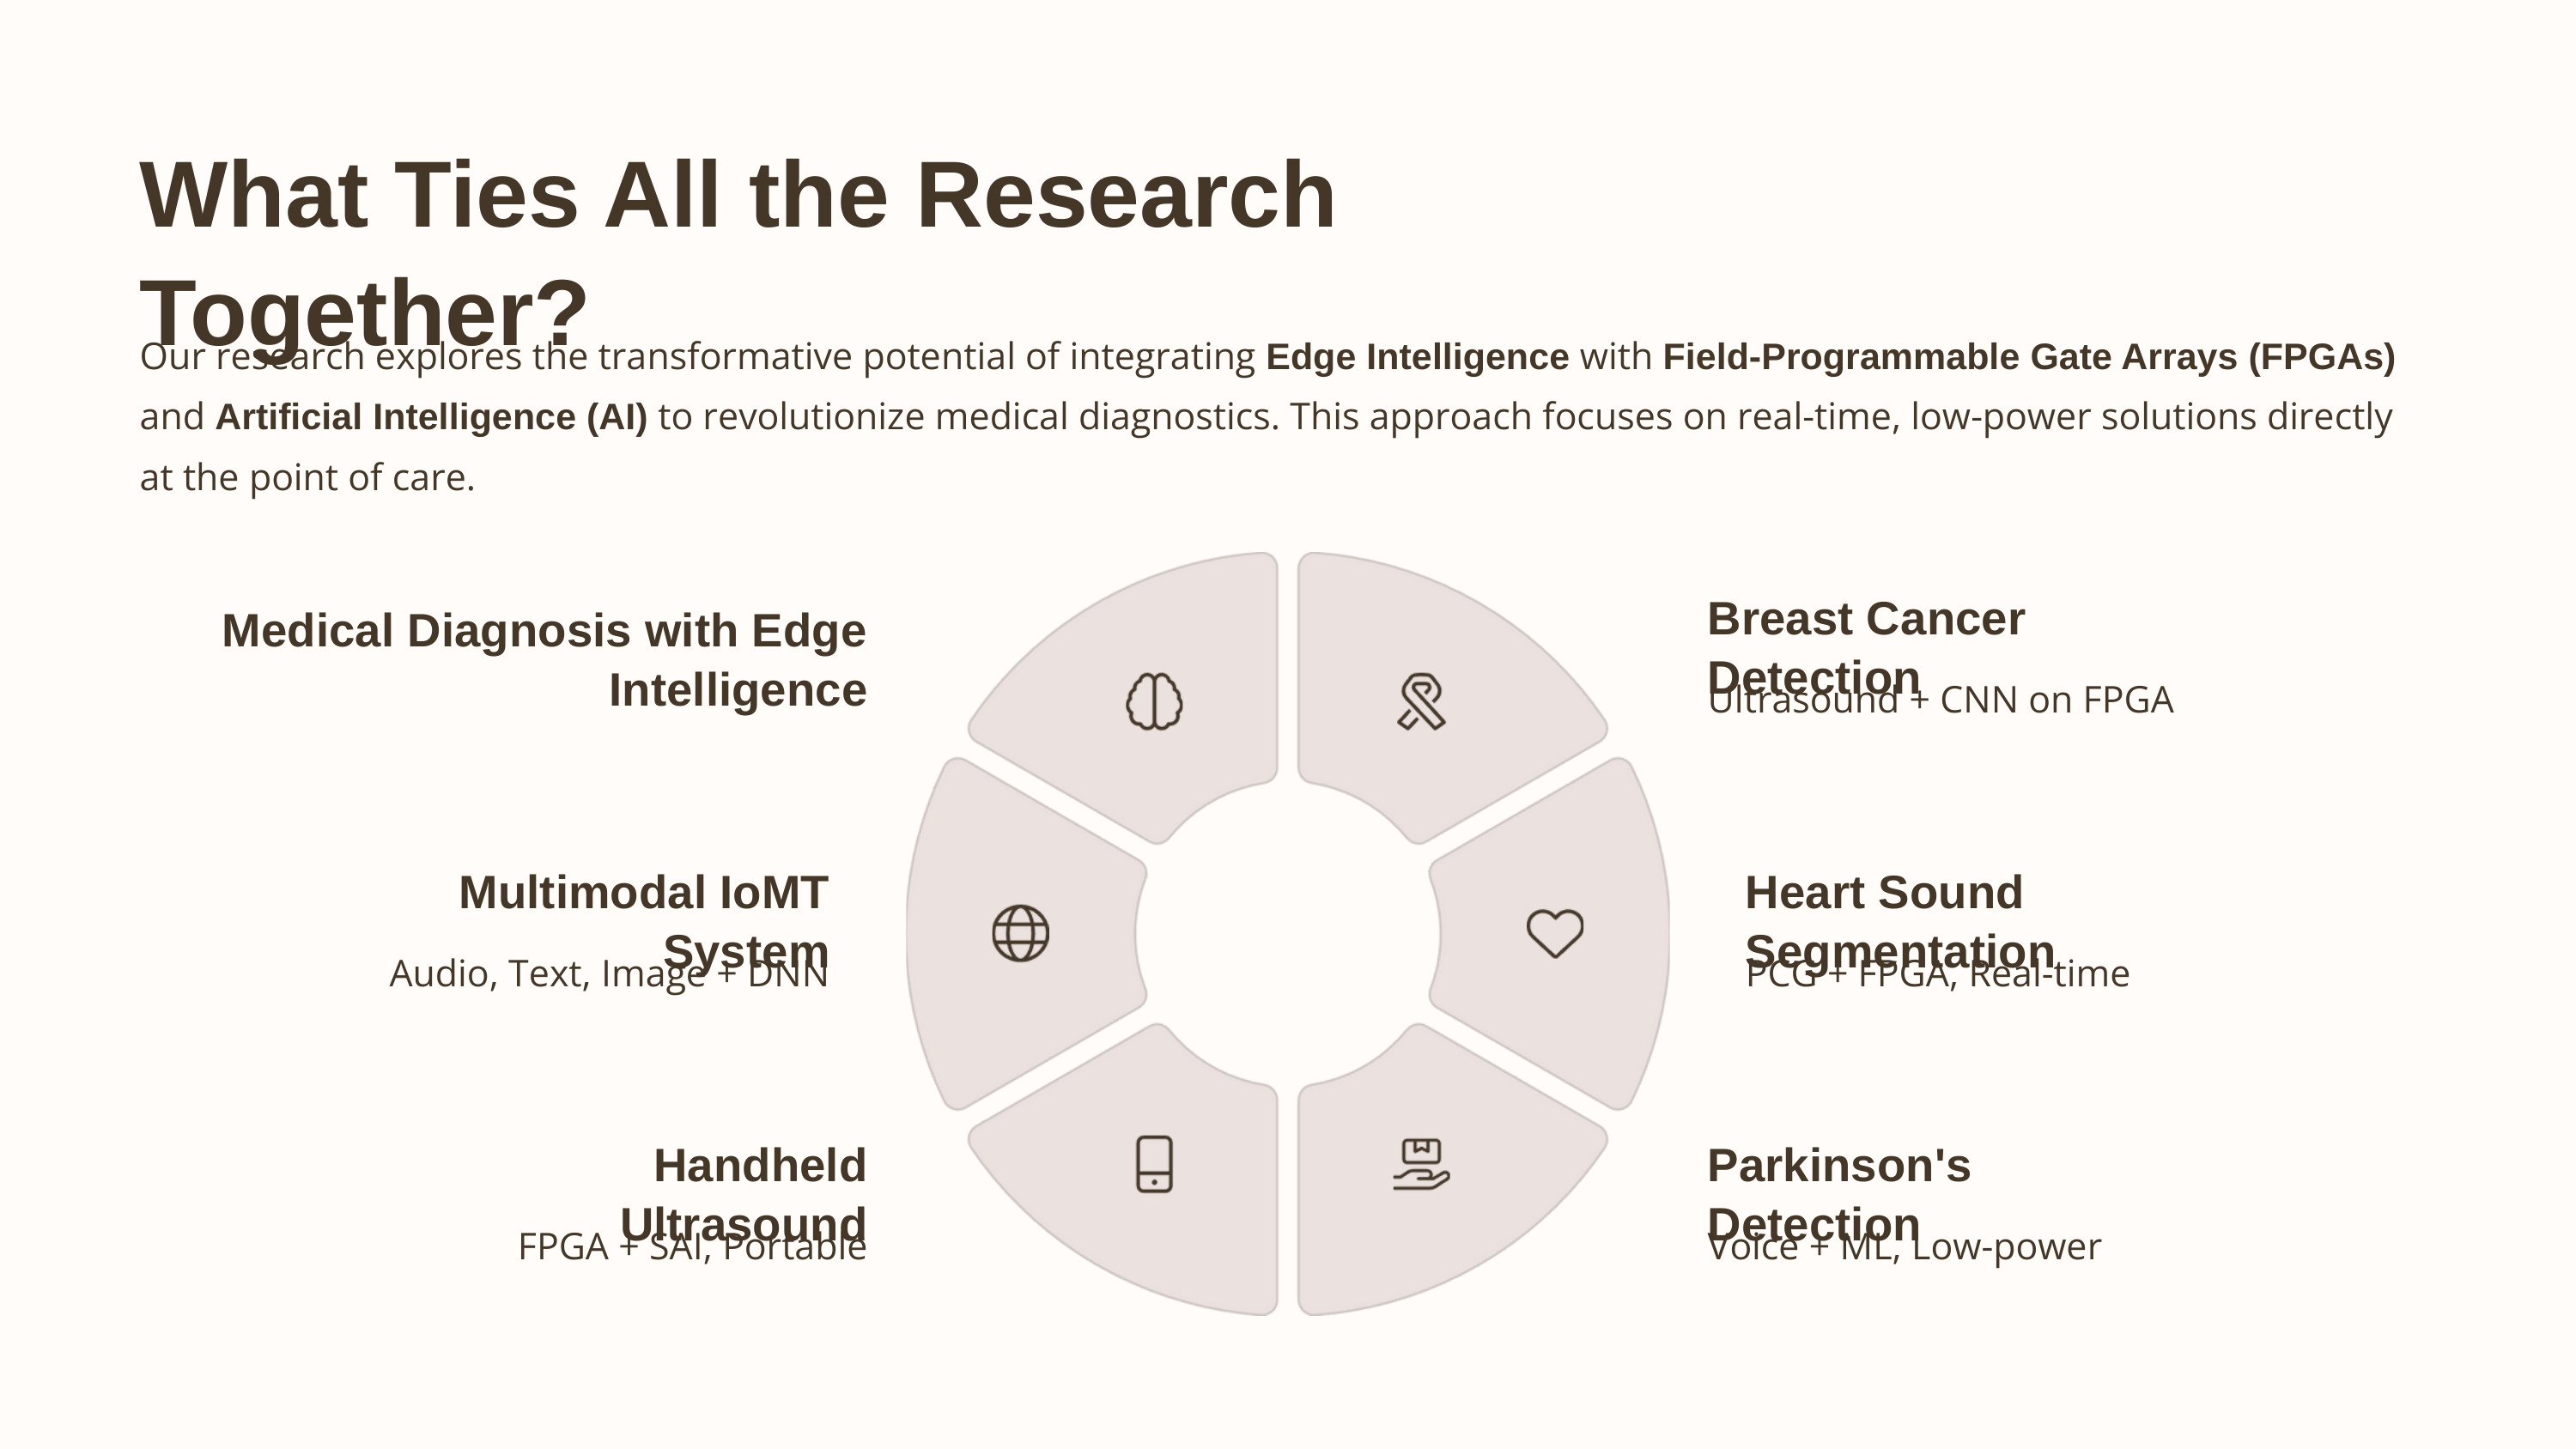

What Ties All the Research Together?
Our research explores the transformative potential of integrating Edge Intelligence with Field-Programmable Gate Arrays (FPGAs) and Artificial Intelligence (AI) to revolutionize medical diagnostics. This approach focuses on real-time, low-power solutions directly at the point of care.

Breast Cancer Detection
Medical Diagnosis with Edge Intelligence
Ultrasound + CNN on FPGA

Multimodal IoMT System
Heart Sound Segmentation

Audio, Text, Image + DNN
PCG + FPGA, Real-time

Handheld Ultrasound
Parkinson's Detection
FPGA + SAI, Portable
Voice + ML, Low-power